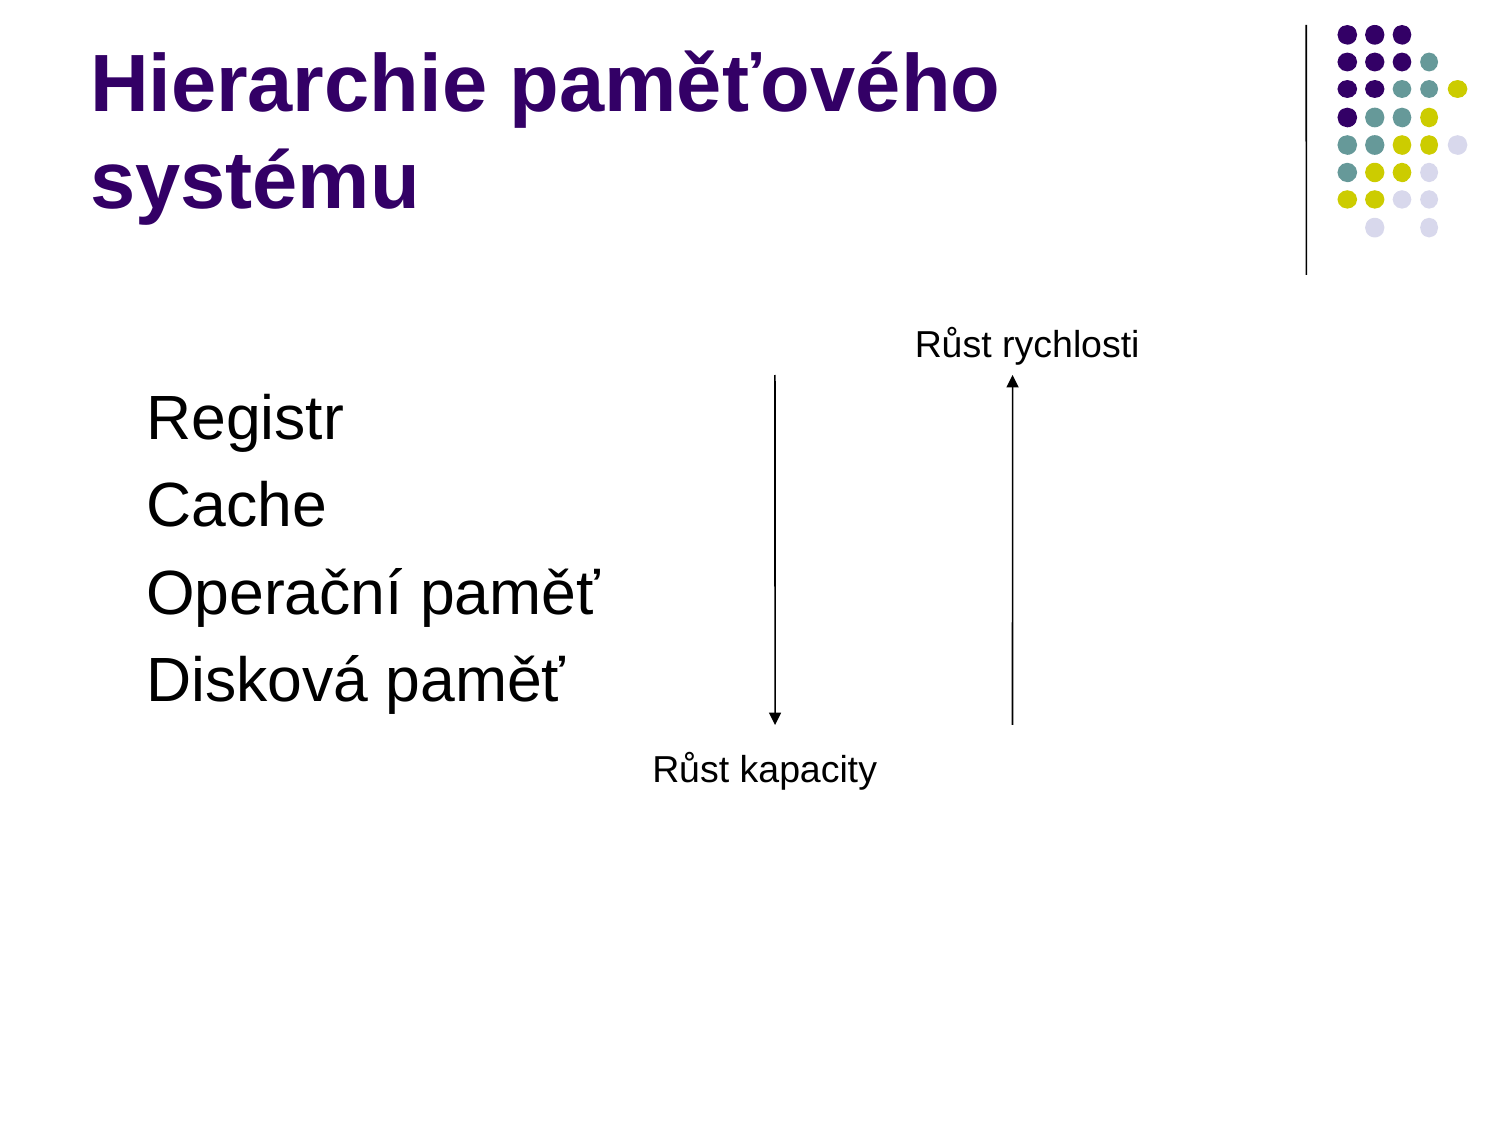

# Hierarchie paměťového systému

Registr
Cache
Operační paměť
Disková paměť
Růst rychlosti

Růst kapacity